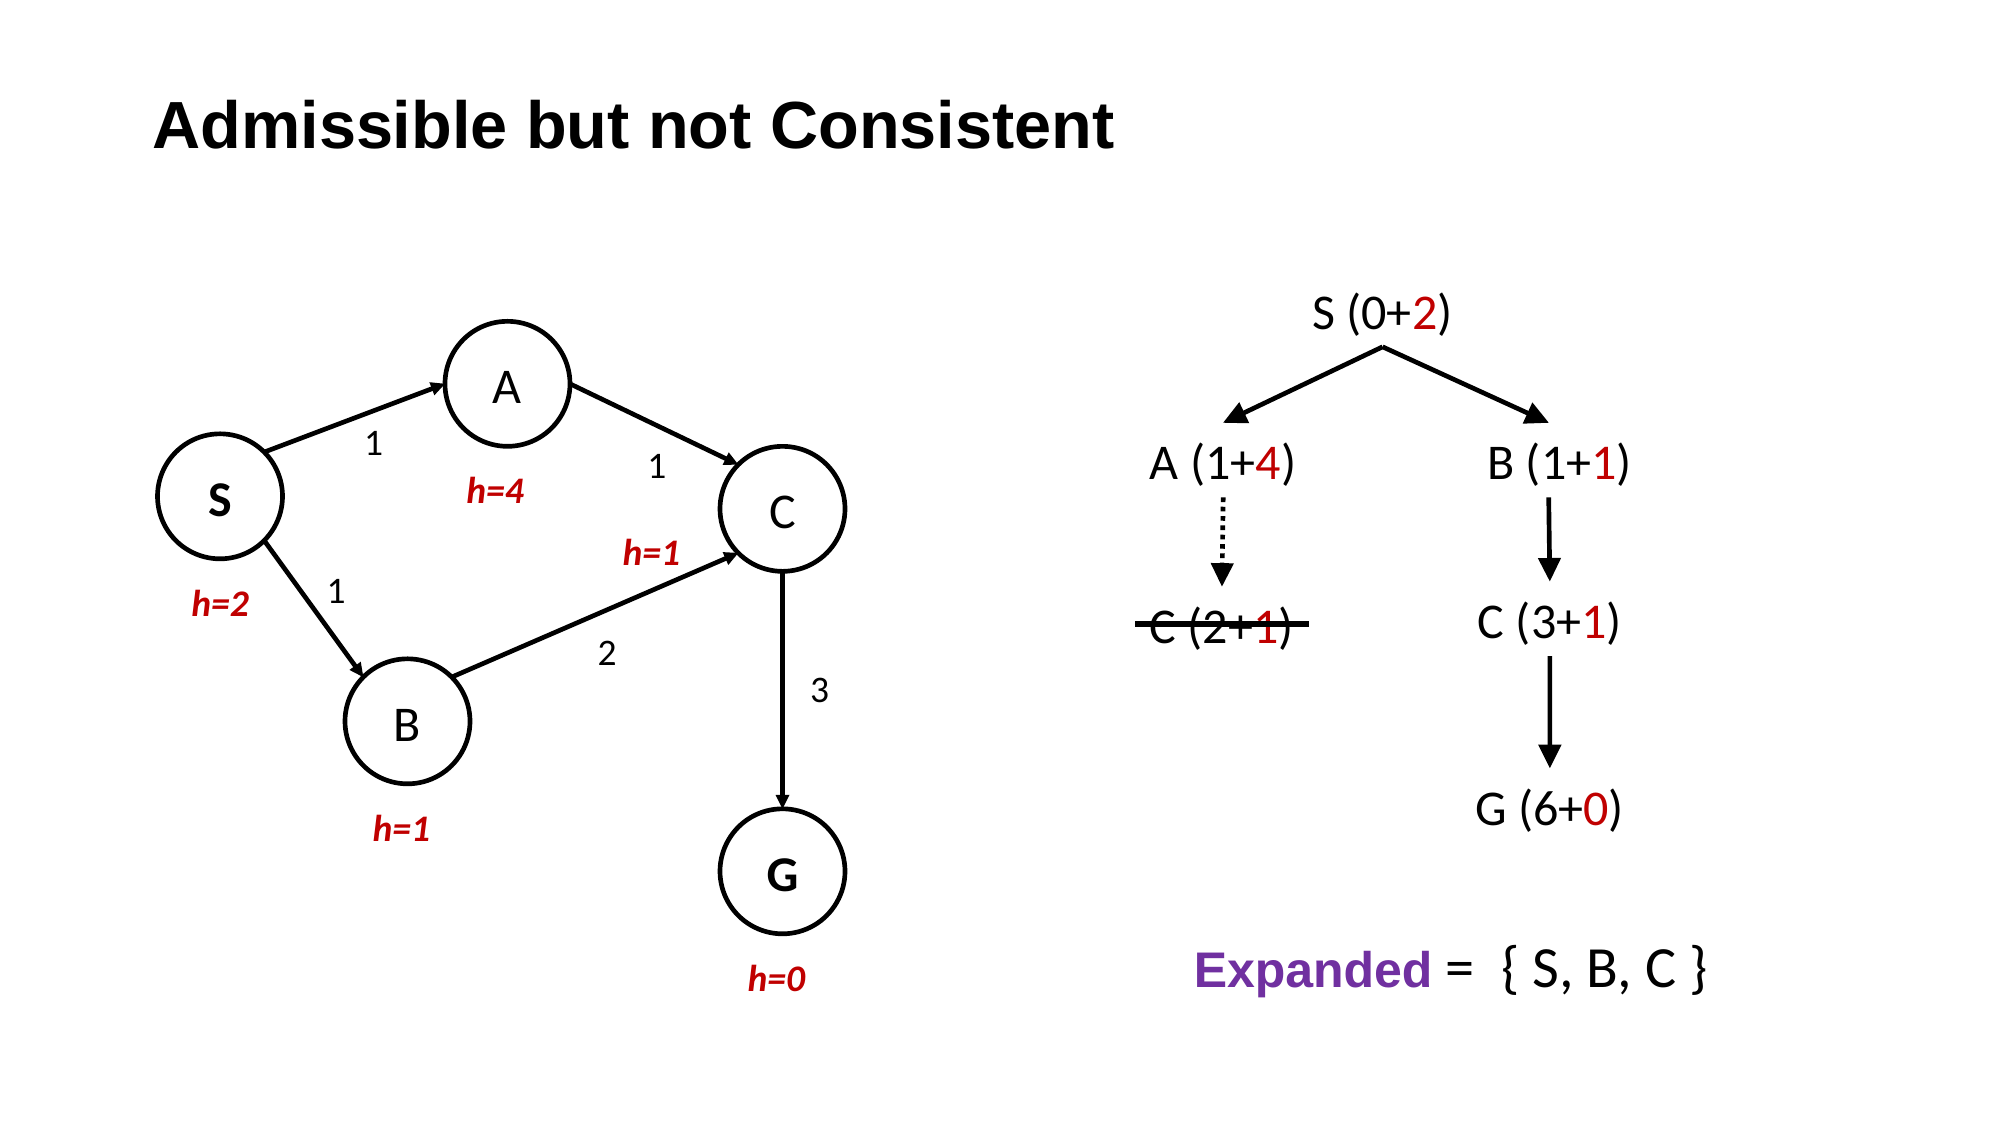

# Admissible but not Consistent
S (0+2)
A
1
1
S
C
h=4
h=1
h=2
h=1
h=0
1
2
3
B
G
  B (1+1)
A (1+4)
C (3+1)
C (2+1)
G (6+0)
Expanded =  { S, B, C }